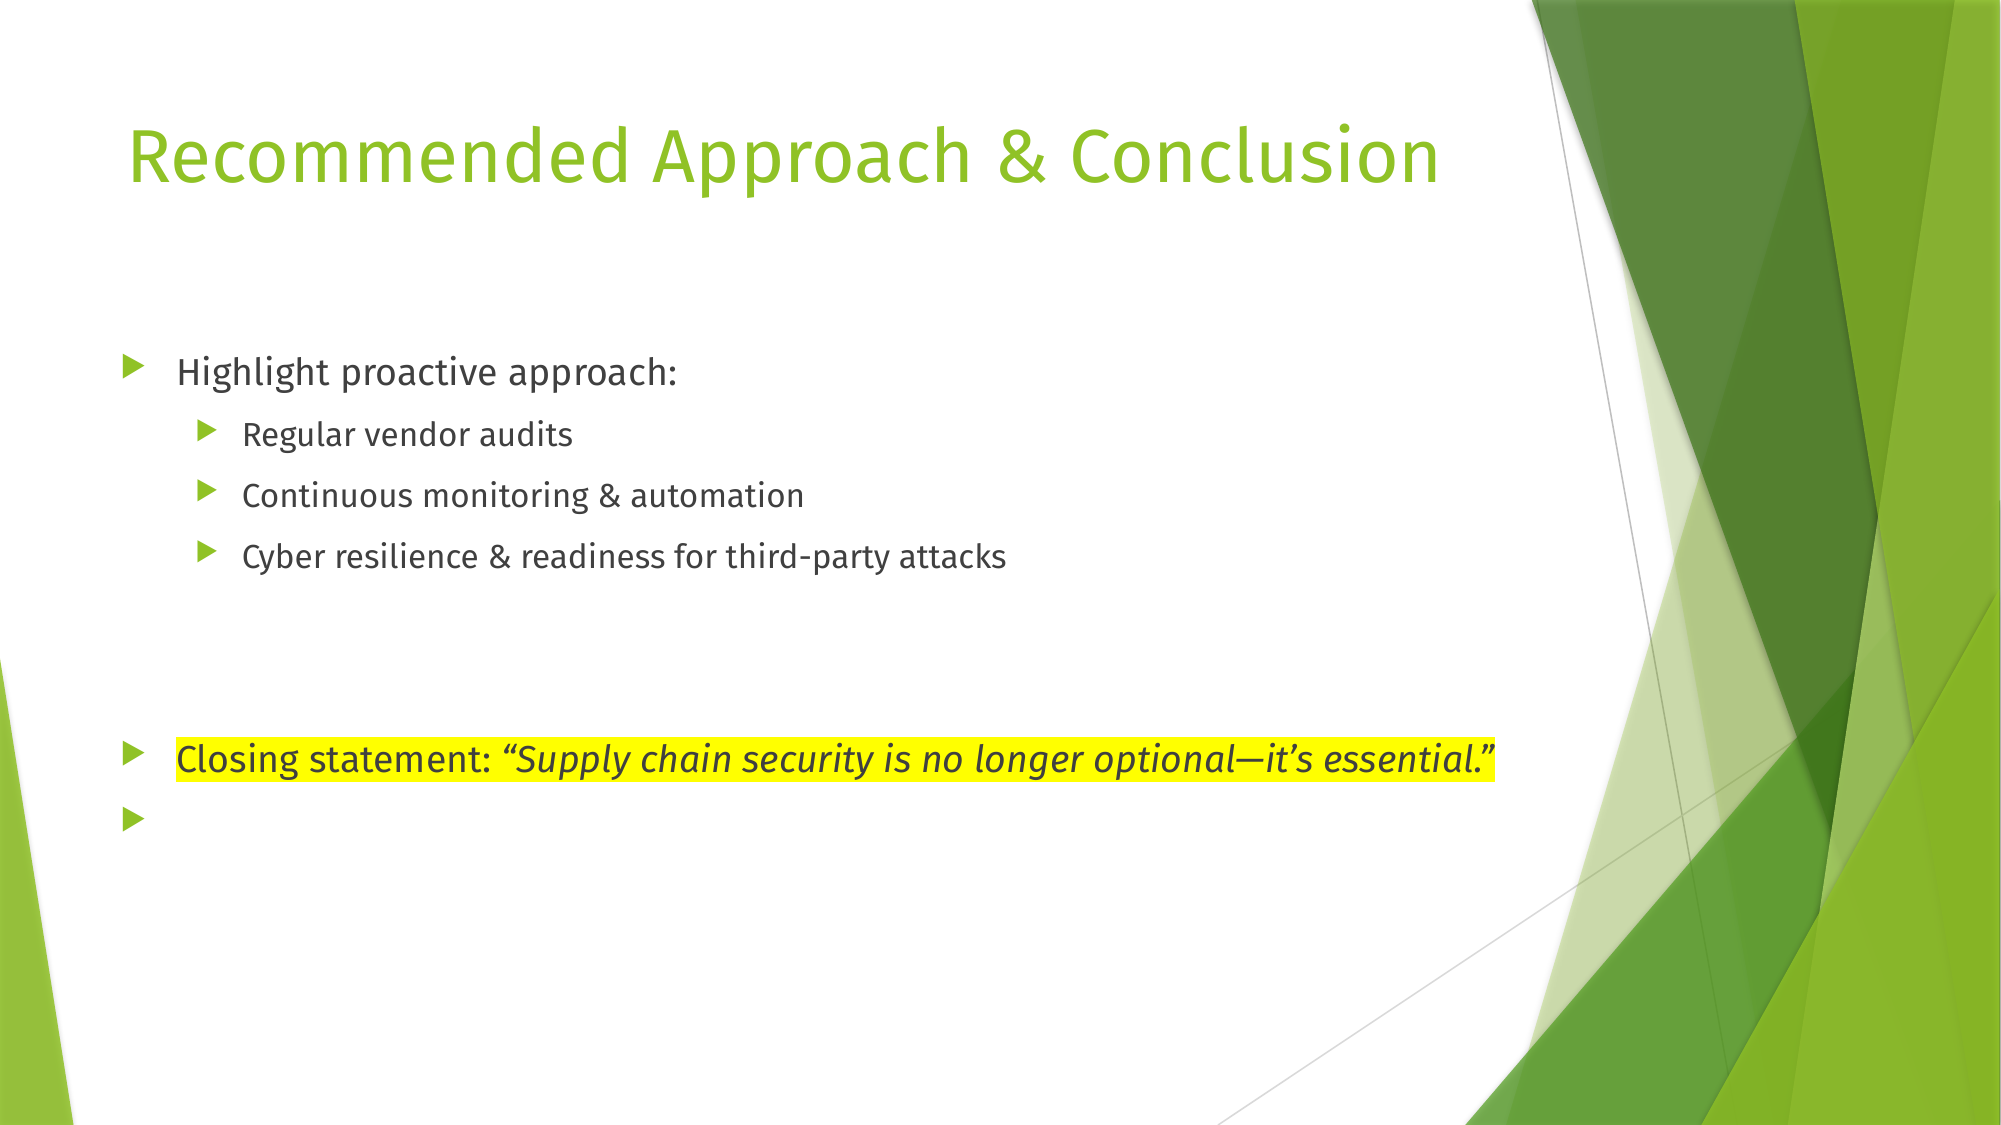

# Recommended Approach & Conclusion
Highlight proactive approach:
Regular vendor audits
Continuous monitoring & automation
Cyber resilience & readiness for third-party attacks

Closing statement: “Supply chain security is no longer optional—it’s essential.”